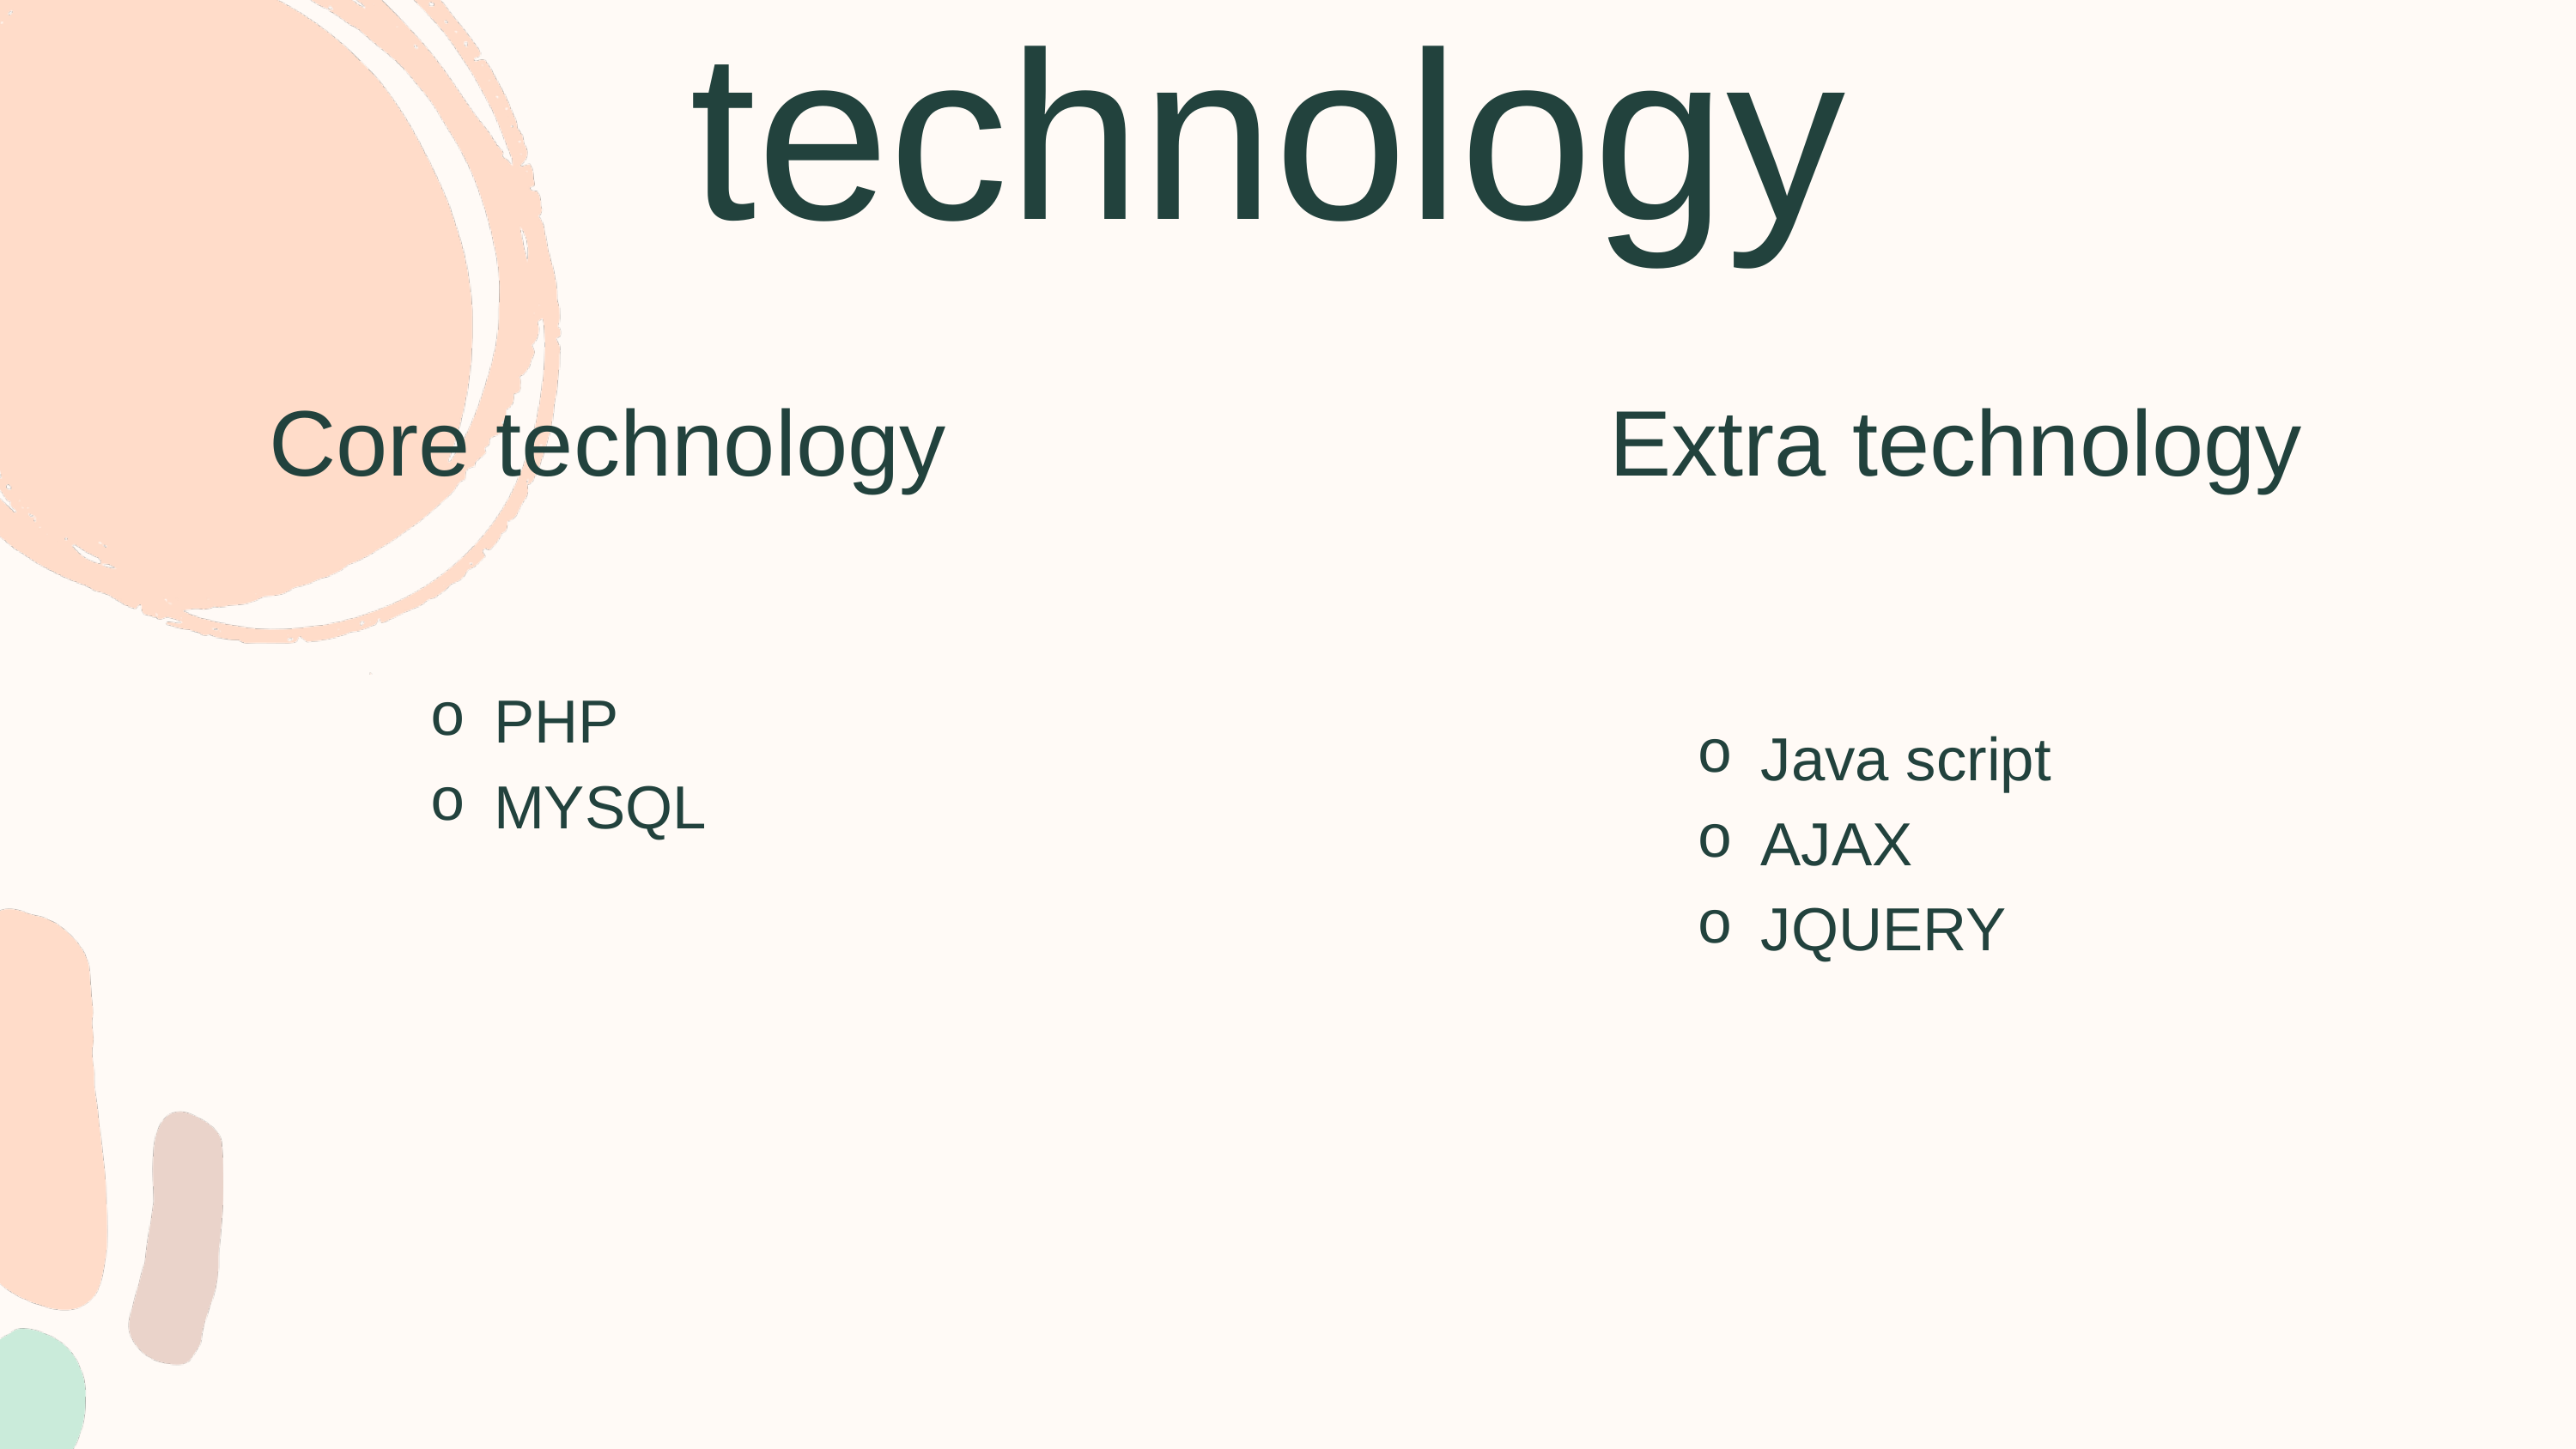

technology
Core technology
Extra technology

PHP
MYSQL
Java script
AJAX
JQUERY